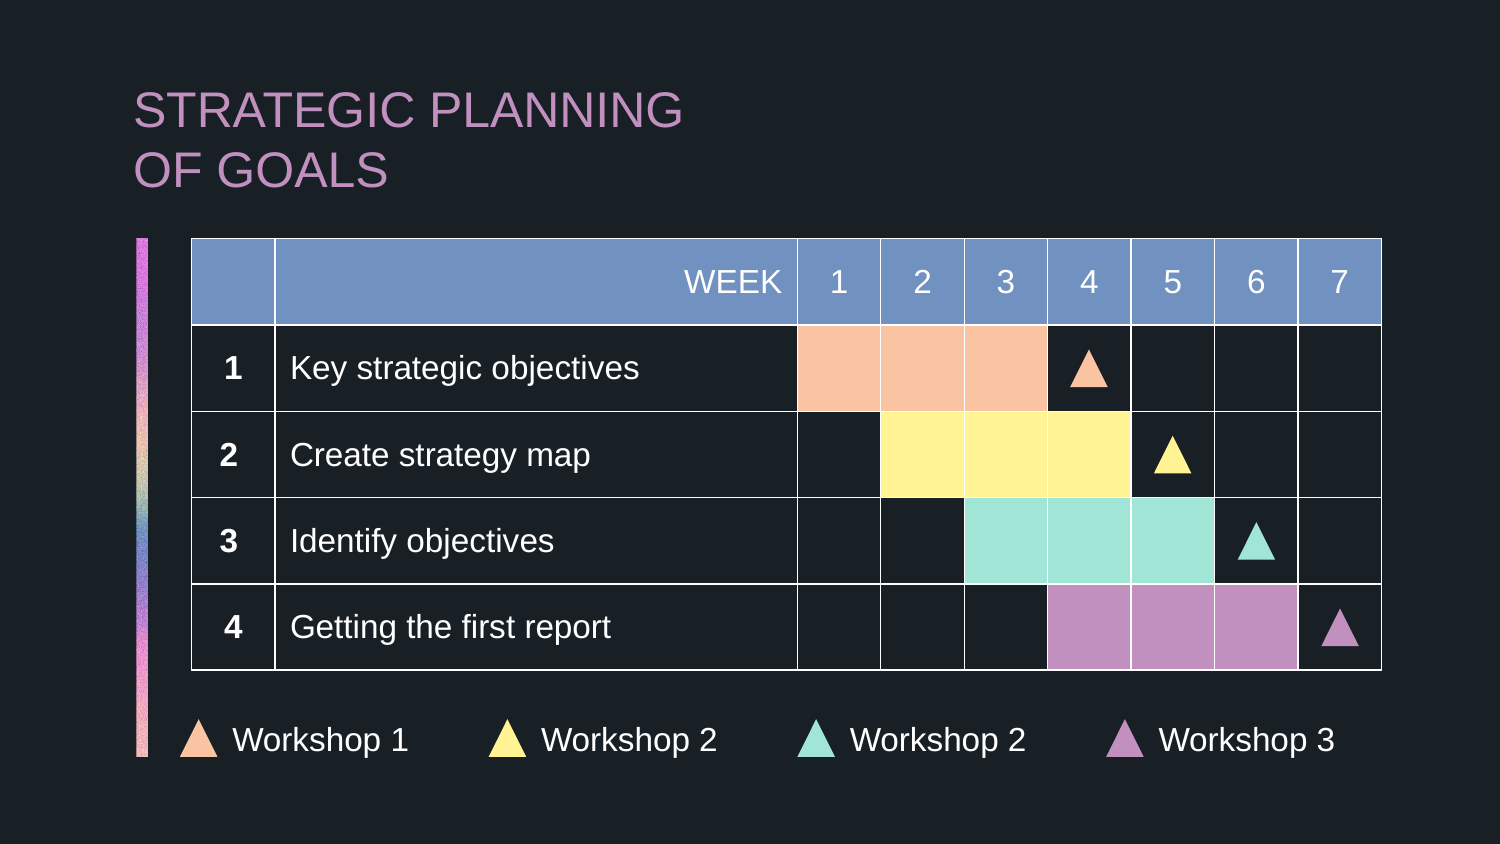

# STRATEGIC PLANNING OF GOALS
|  | WEEK | 1 | 2 | 3 | 4 | 5 | 6 | 7 |
| --- | --- | --- | --- | --- | --- | --- | --- | --- |
| 1 | Key strategic objectives |  |  |  |  |  |  |  |
| 2 | Create strategy map |  |  |  |  |  |  |  |
| 3 | Identify objectives |  |  |  |  |  |  |  |
| 4 | Getting the first report |  |  |  |  |  |  |  |

Workshop 1

Workshop 2

Workshop 2

Workshop 3